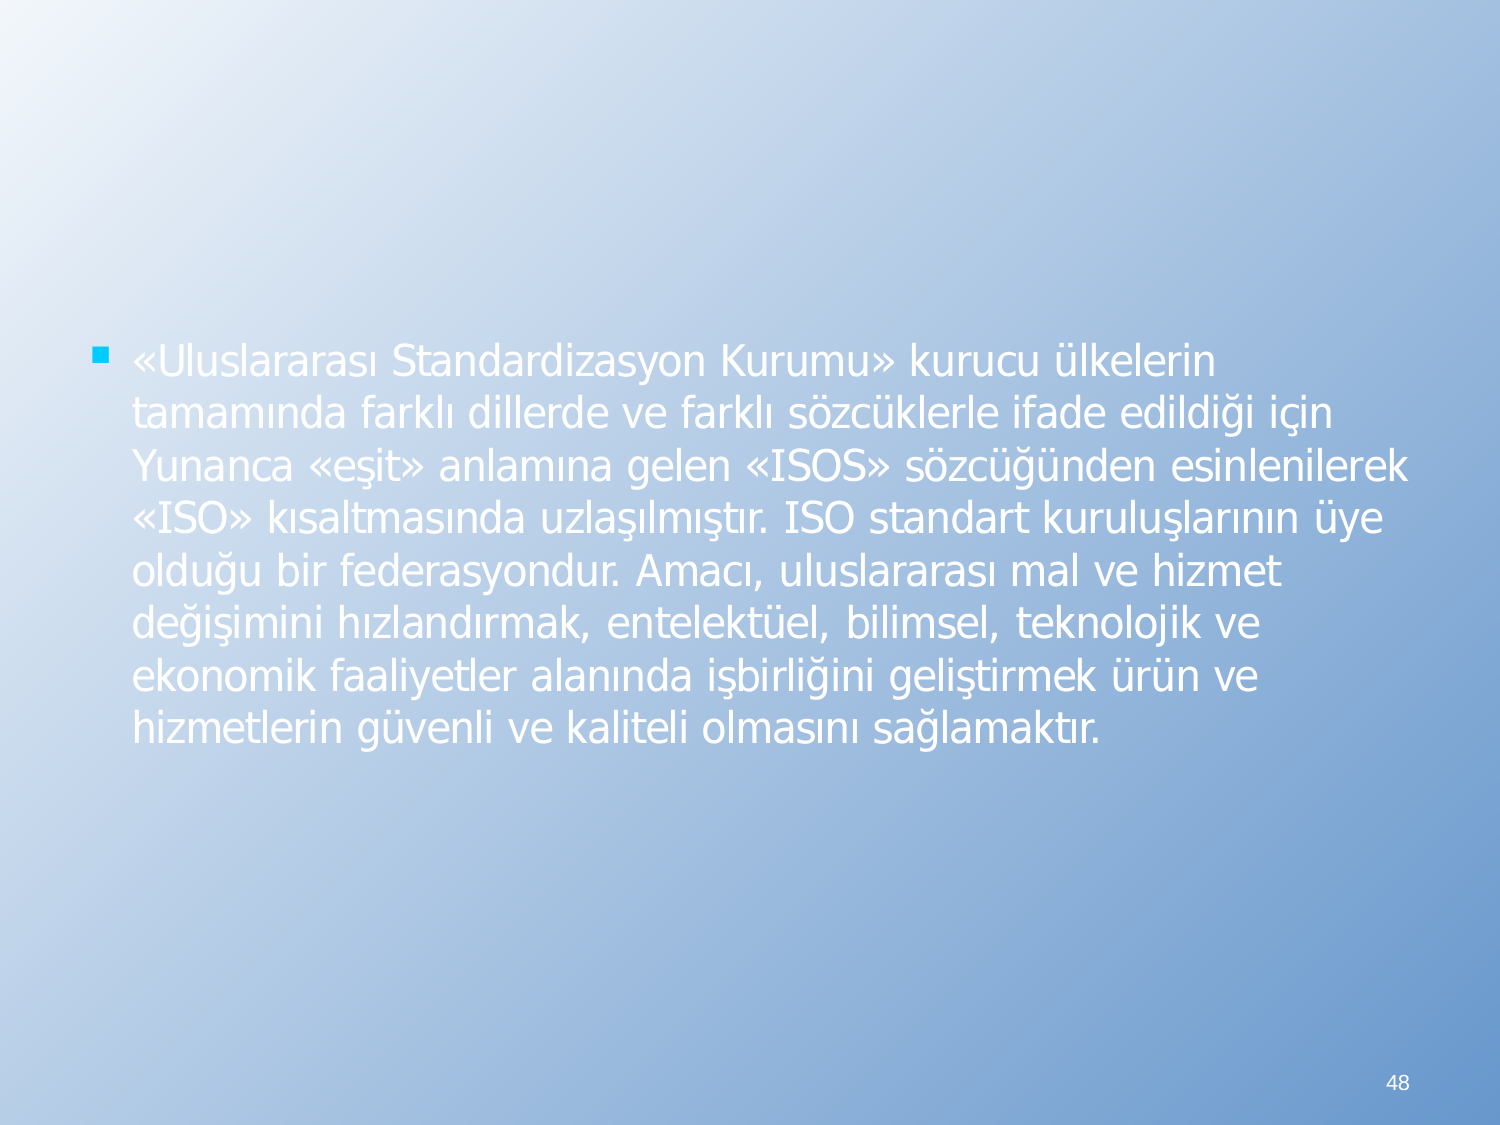

«Uluslararası Standardizasyon Kurumu» kurucu ülkelerin tamamında farklı dillerde ve farklı sözcüklerle ifade edildiği için Yunanca «eşit» anlamına gelen «ISOS» sözcüğünden esinlenilerek «ISO» kısaltmasında uzlaşılmıştır. ISO standart kuruluşlarının üye olduğu bir federasyondur. Amacı, uluslararası mal ve hizmet değişimini hızlandırmak, entelektüel, bilimsel, teknolojik ve ekonomik faaliyetler alanında işbirliğini geliştirmek ürün ve hizmetlerin güvenli ve kaliteli olmasını sağlamaktır.
48